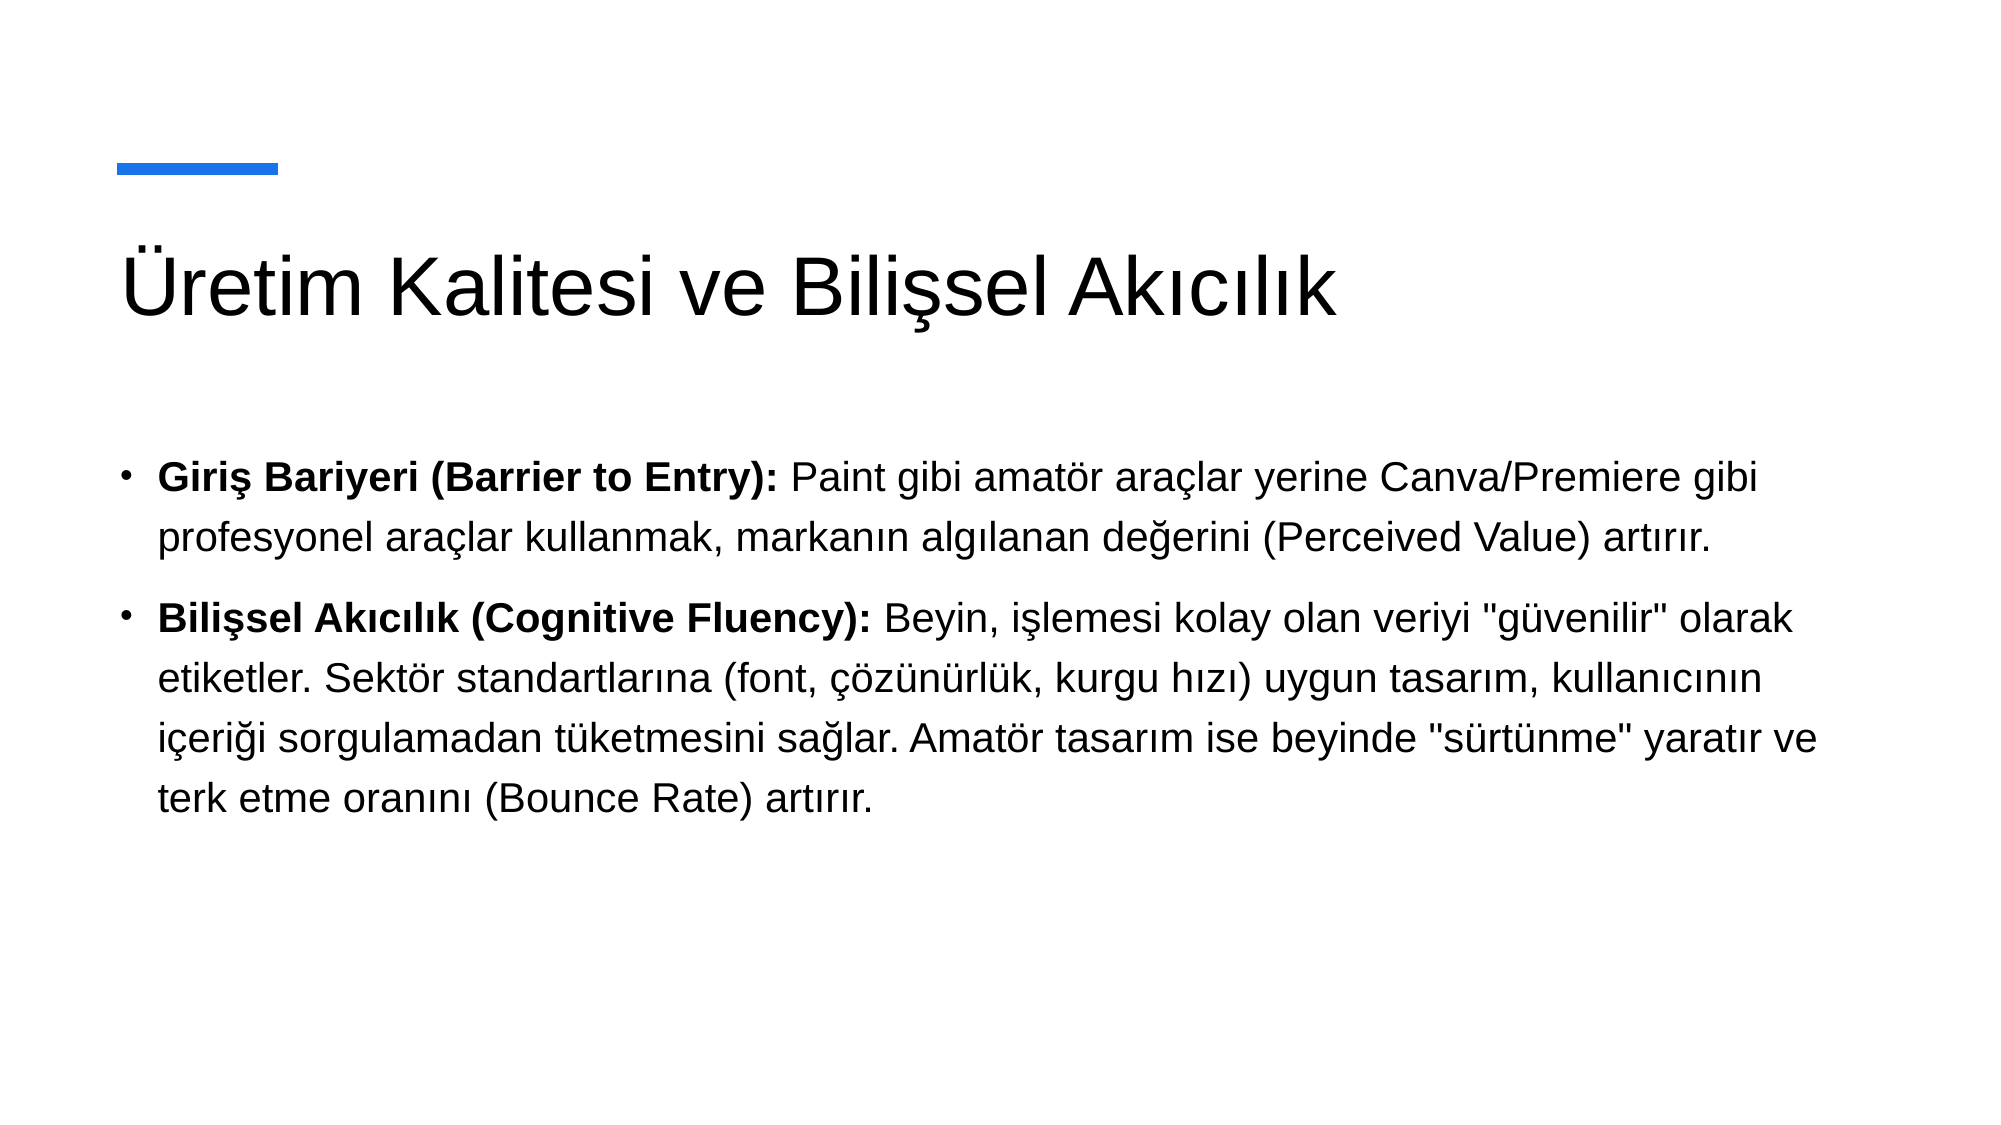

# Üretim Kalitesi ve Bilişsel Akıcılık
Giriş Bariyeri (Barrier to Entry): Paint gibi amatör araçlar yerine Canva/Premiere gibi profesyonel araçlar kullanmak, markanın algılanan değerini (Perceived Value) artırır.
Bilişsel Akıcılık (Cognitive Fluency): Beyin, işlemesi kolay olan veriyi "güvenilir" olarak etiketler. Sektör standartlarına (font, çözünürlük, kurgu hızı) uygun tasarım, kullanıcının içeriği sorgulamadan tüketmesini sağlar. Amatör tasarım ise beyinde "sürtünme" yaratır ve terk etme oranını (Bounce Rate) artırır.